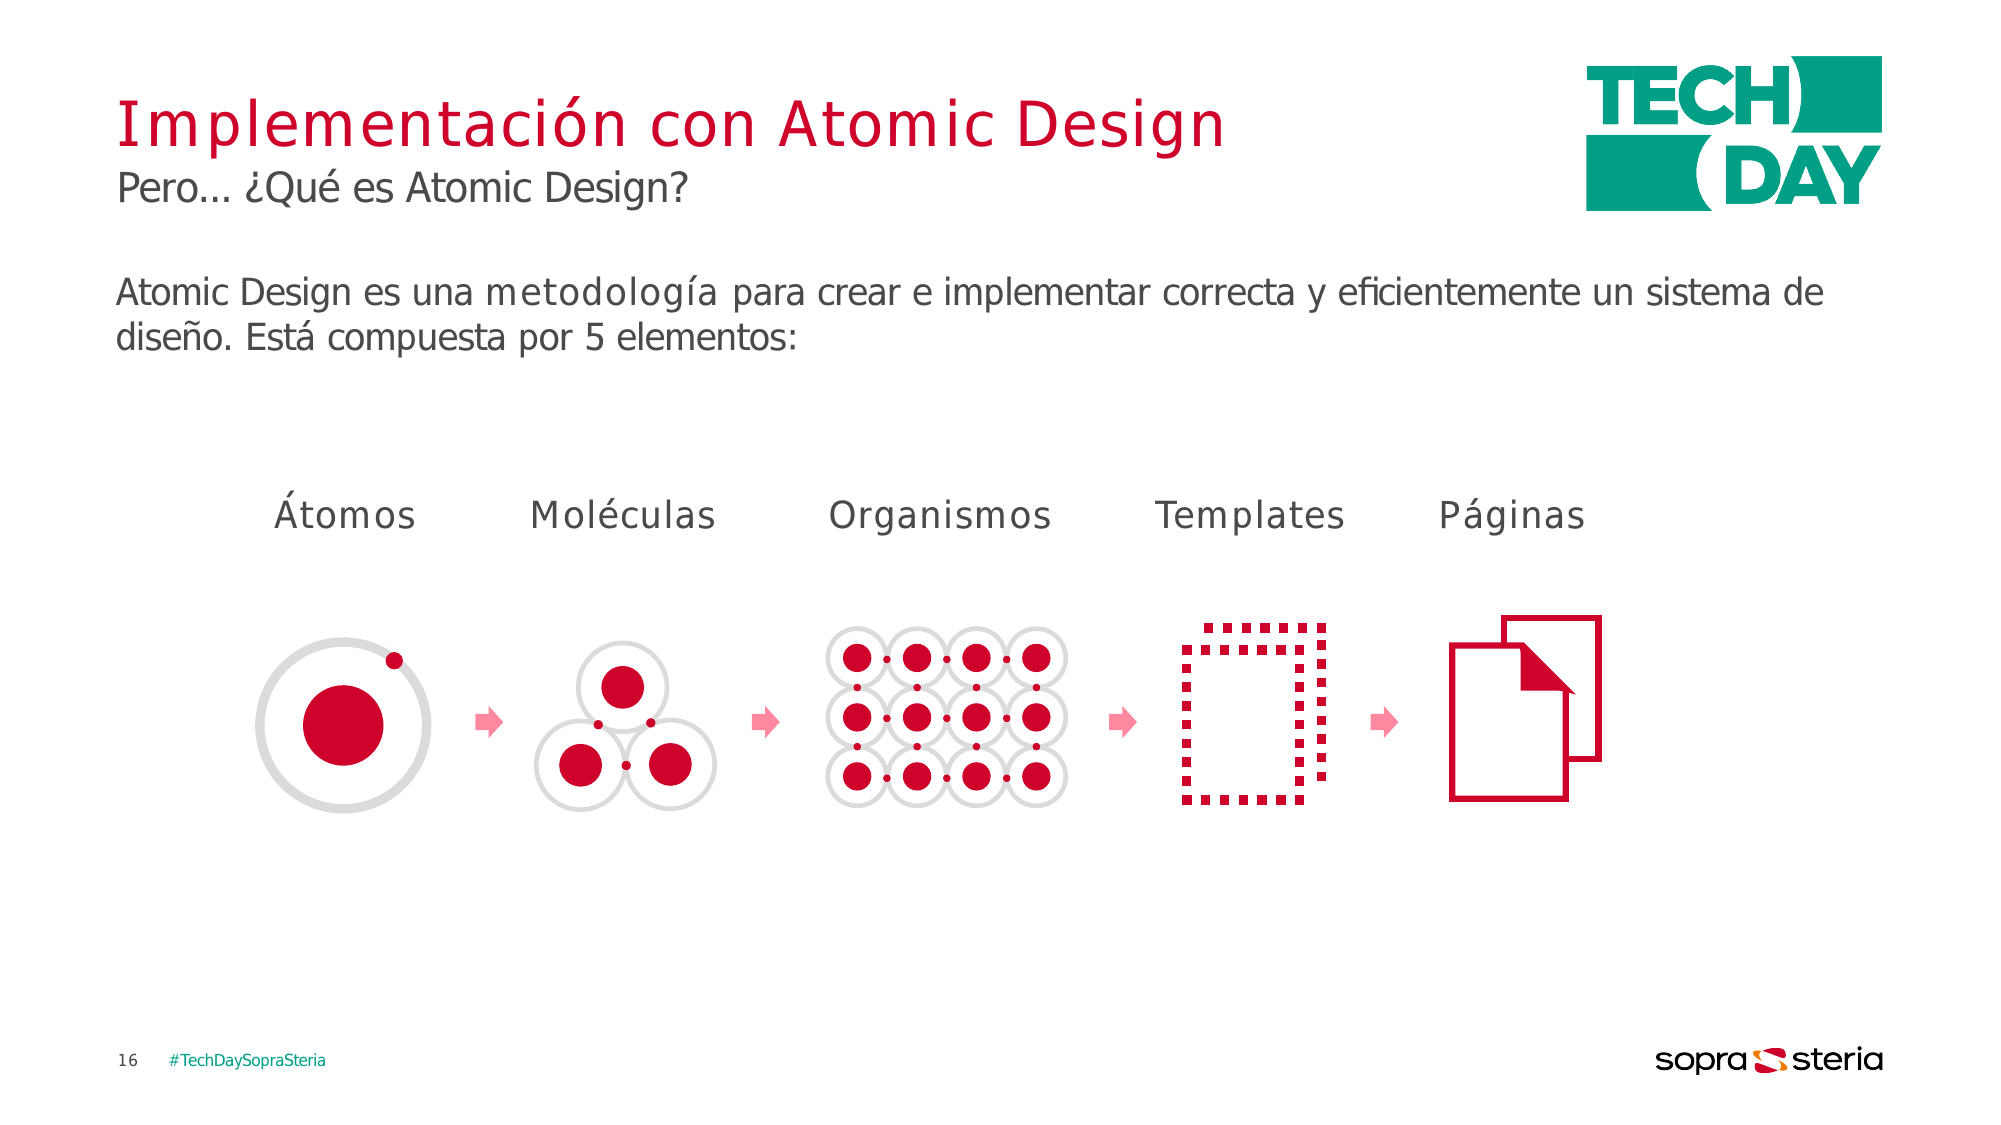

# Implementación con Atomic Design
Pero… ¿Qué es Atomic Design?
Atomic Design es una metodología para crear e implementar correcta y eficientemente un sistema de diseño. Está compuesta por 5 elementos:
Átomos
Moléculas
Organismos
Templates
Páginas

16
#TechDaySopraSteria